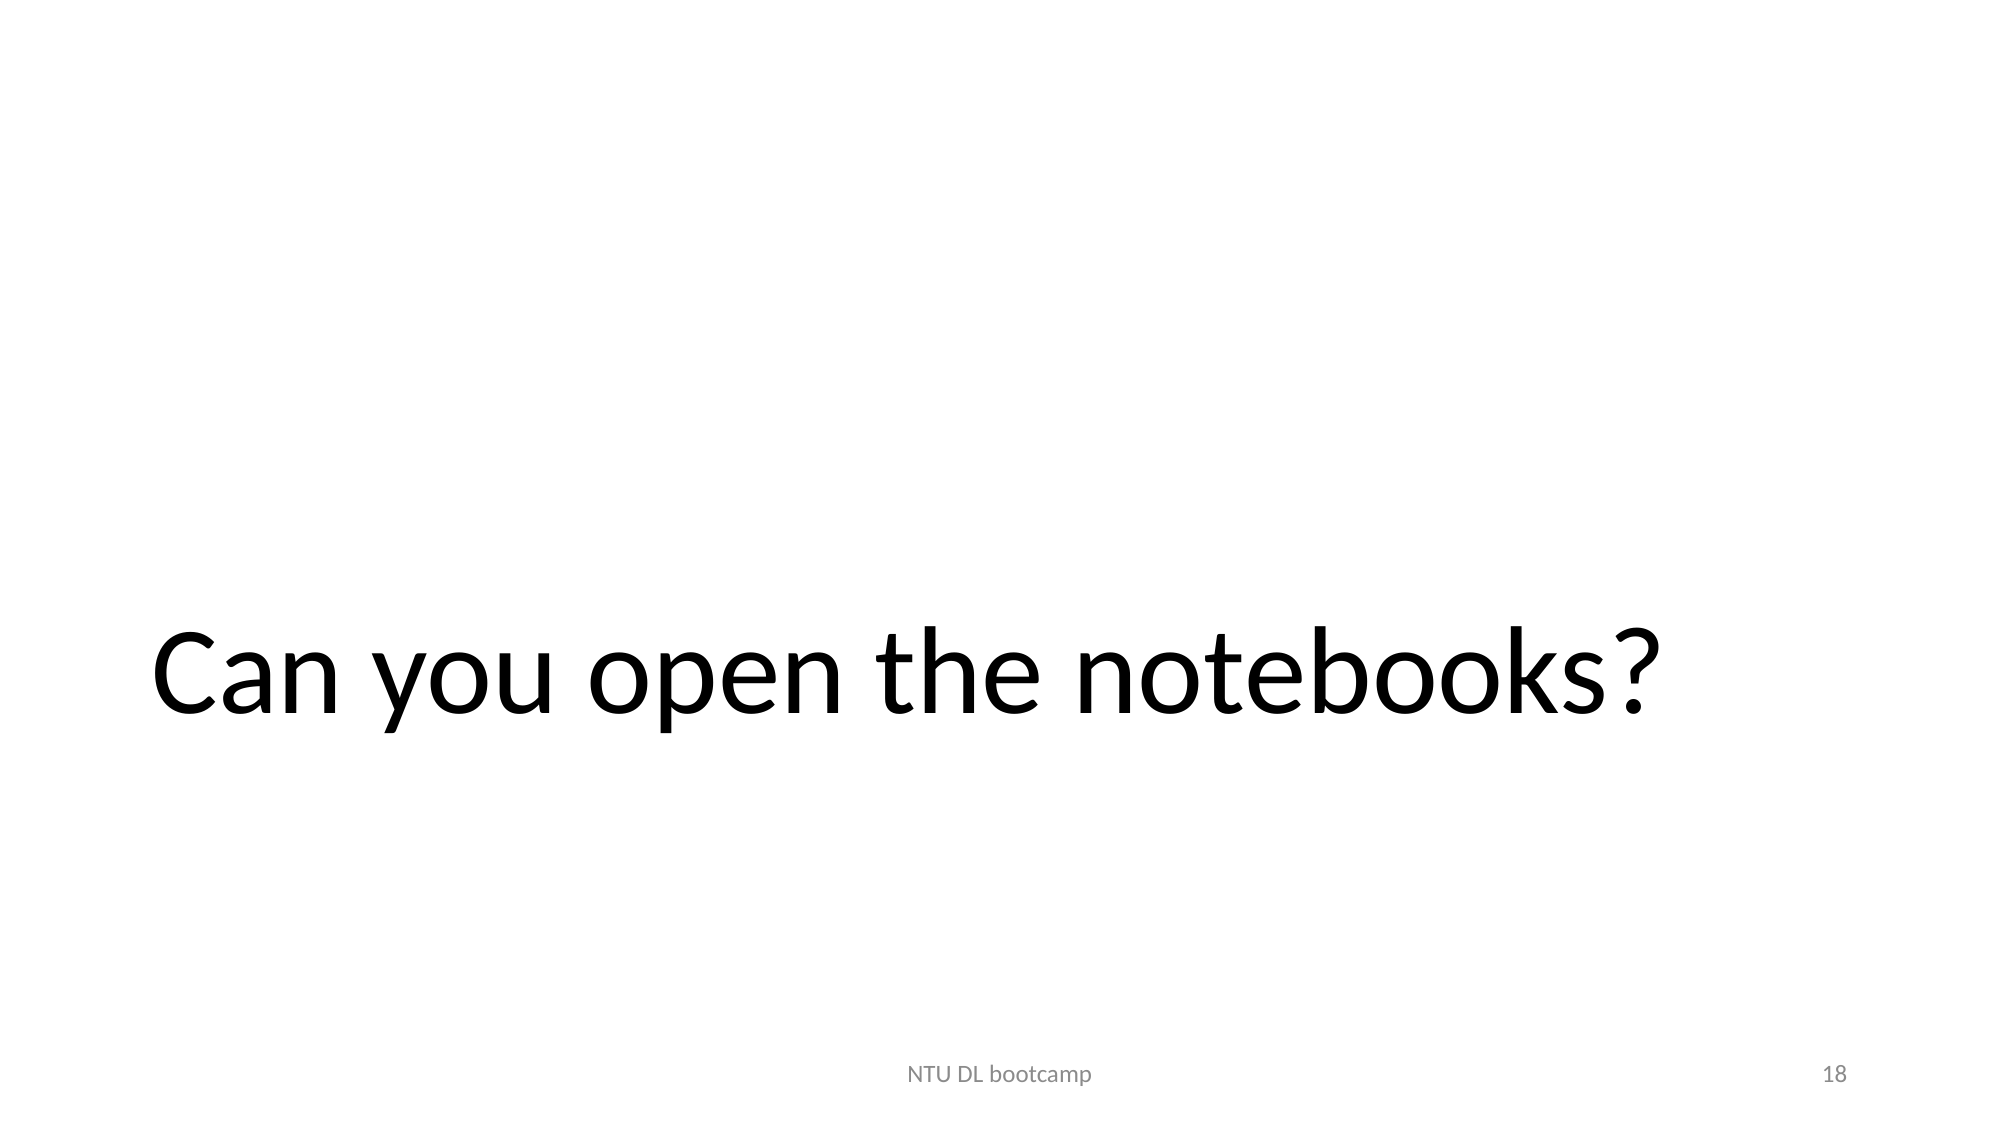

# Can you open the notebooks?

NTU DL bootcamp
18